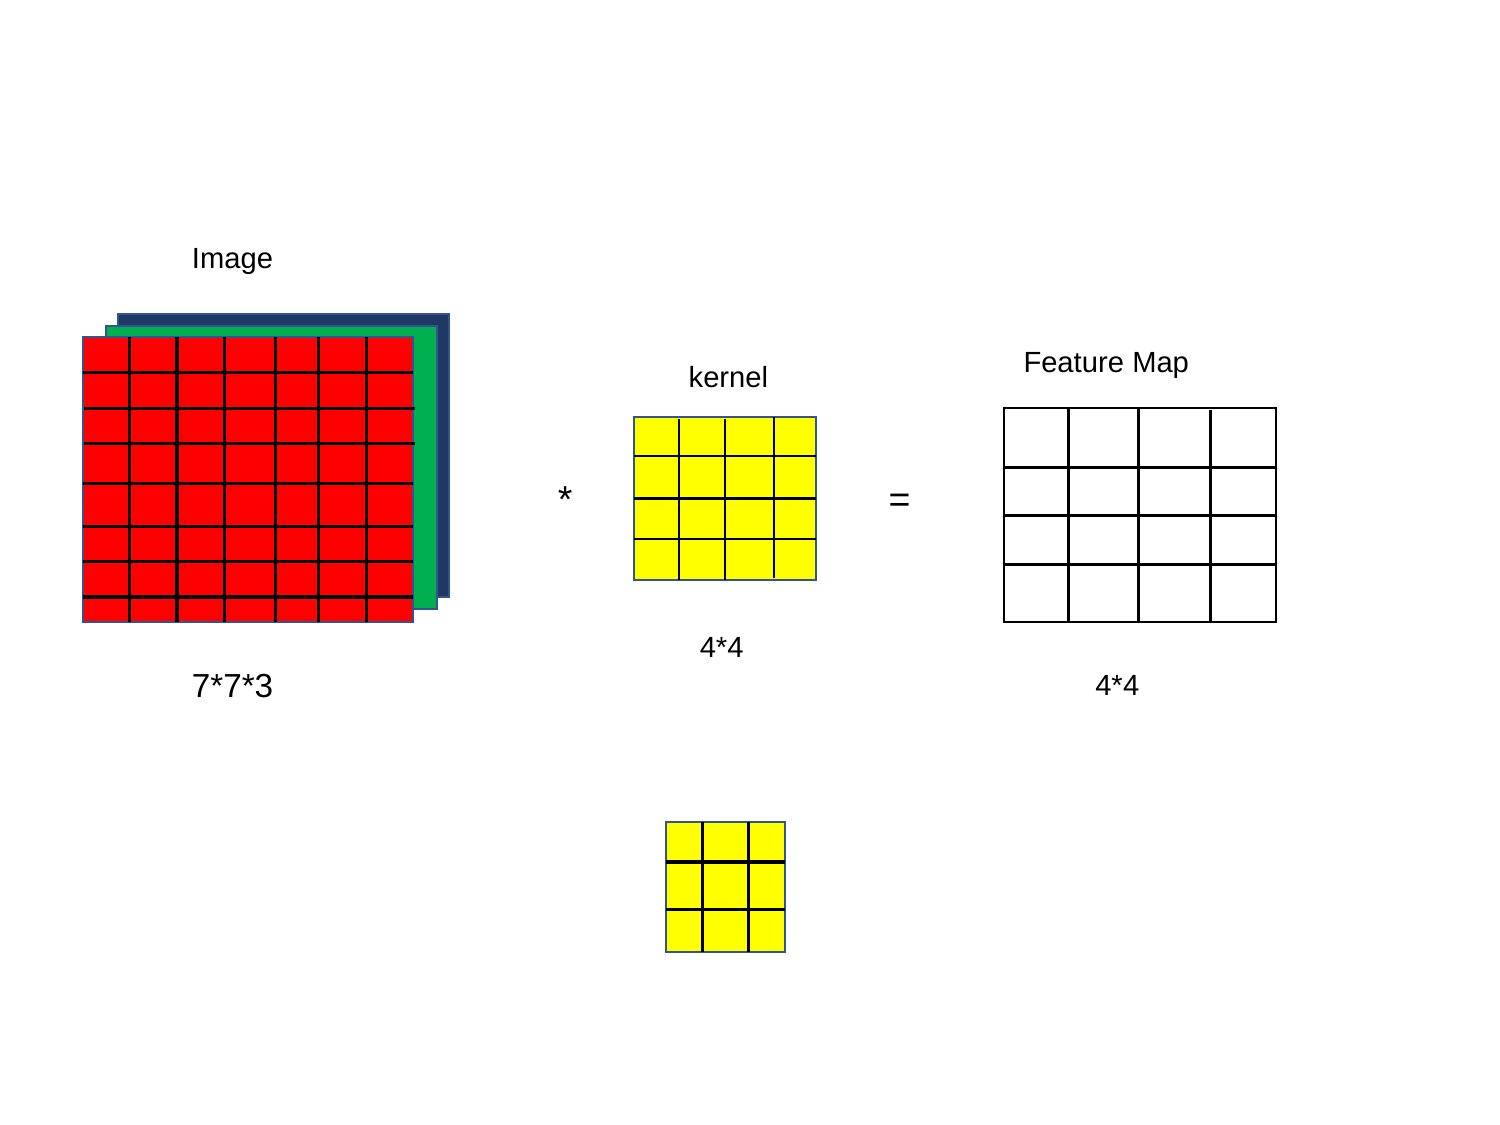

Image

Feature Map

kernel

*
=
4*4
7*7*3
4*4